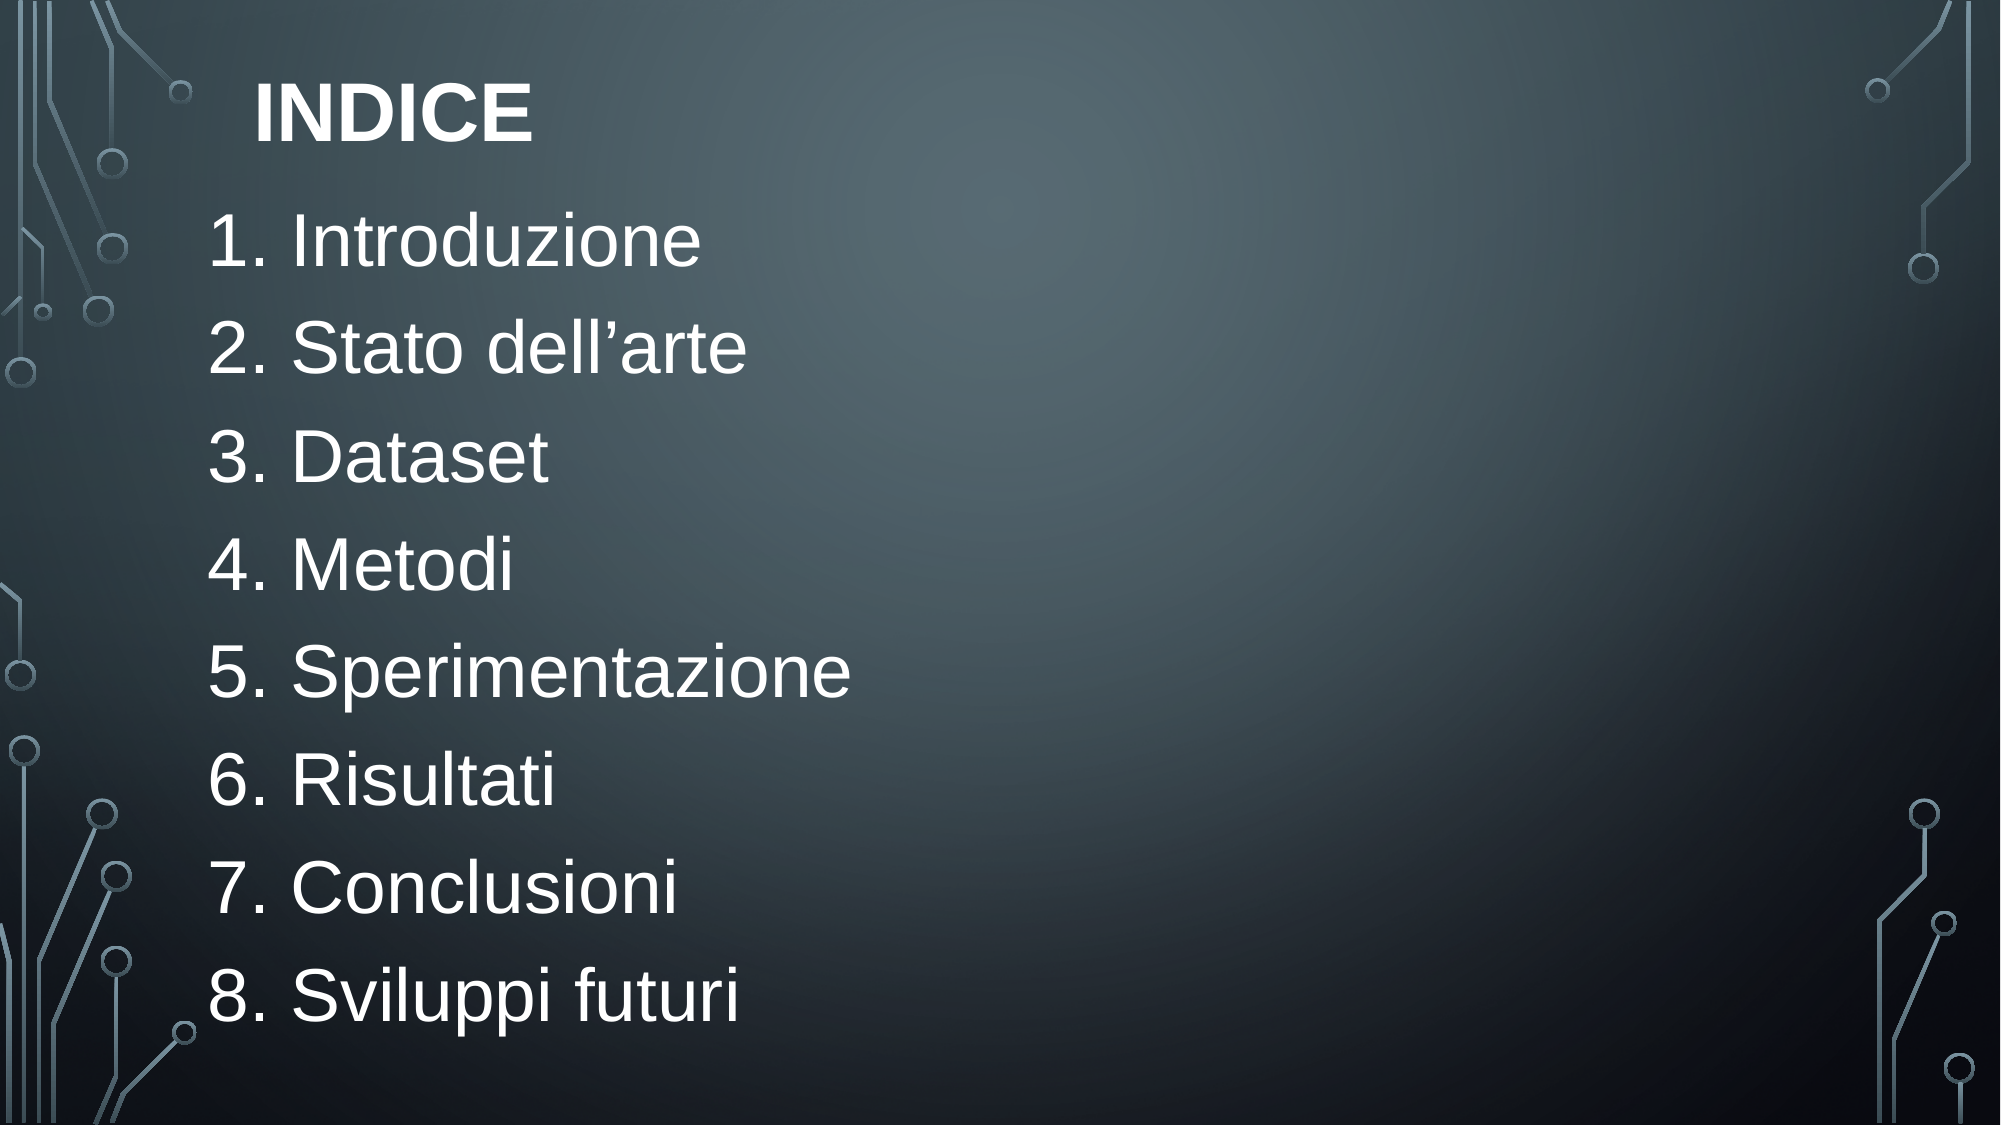

# Indice
1. Introduzione
2. Stato dell’arte
3. Dataset
4. Metodi
5. Sperimentazione
6. Risultati
7. Conclusioni
8. Sviluppi futuri